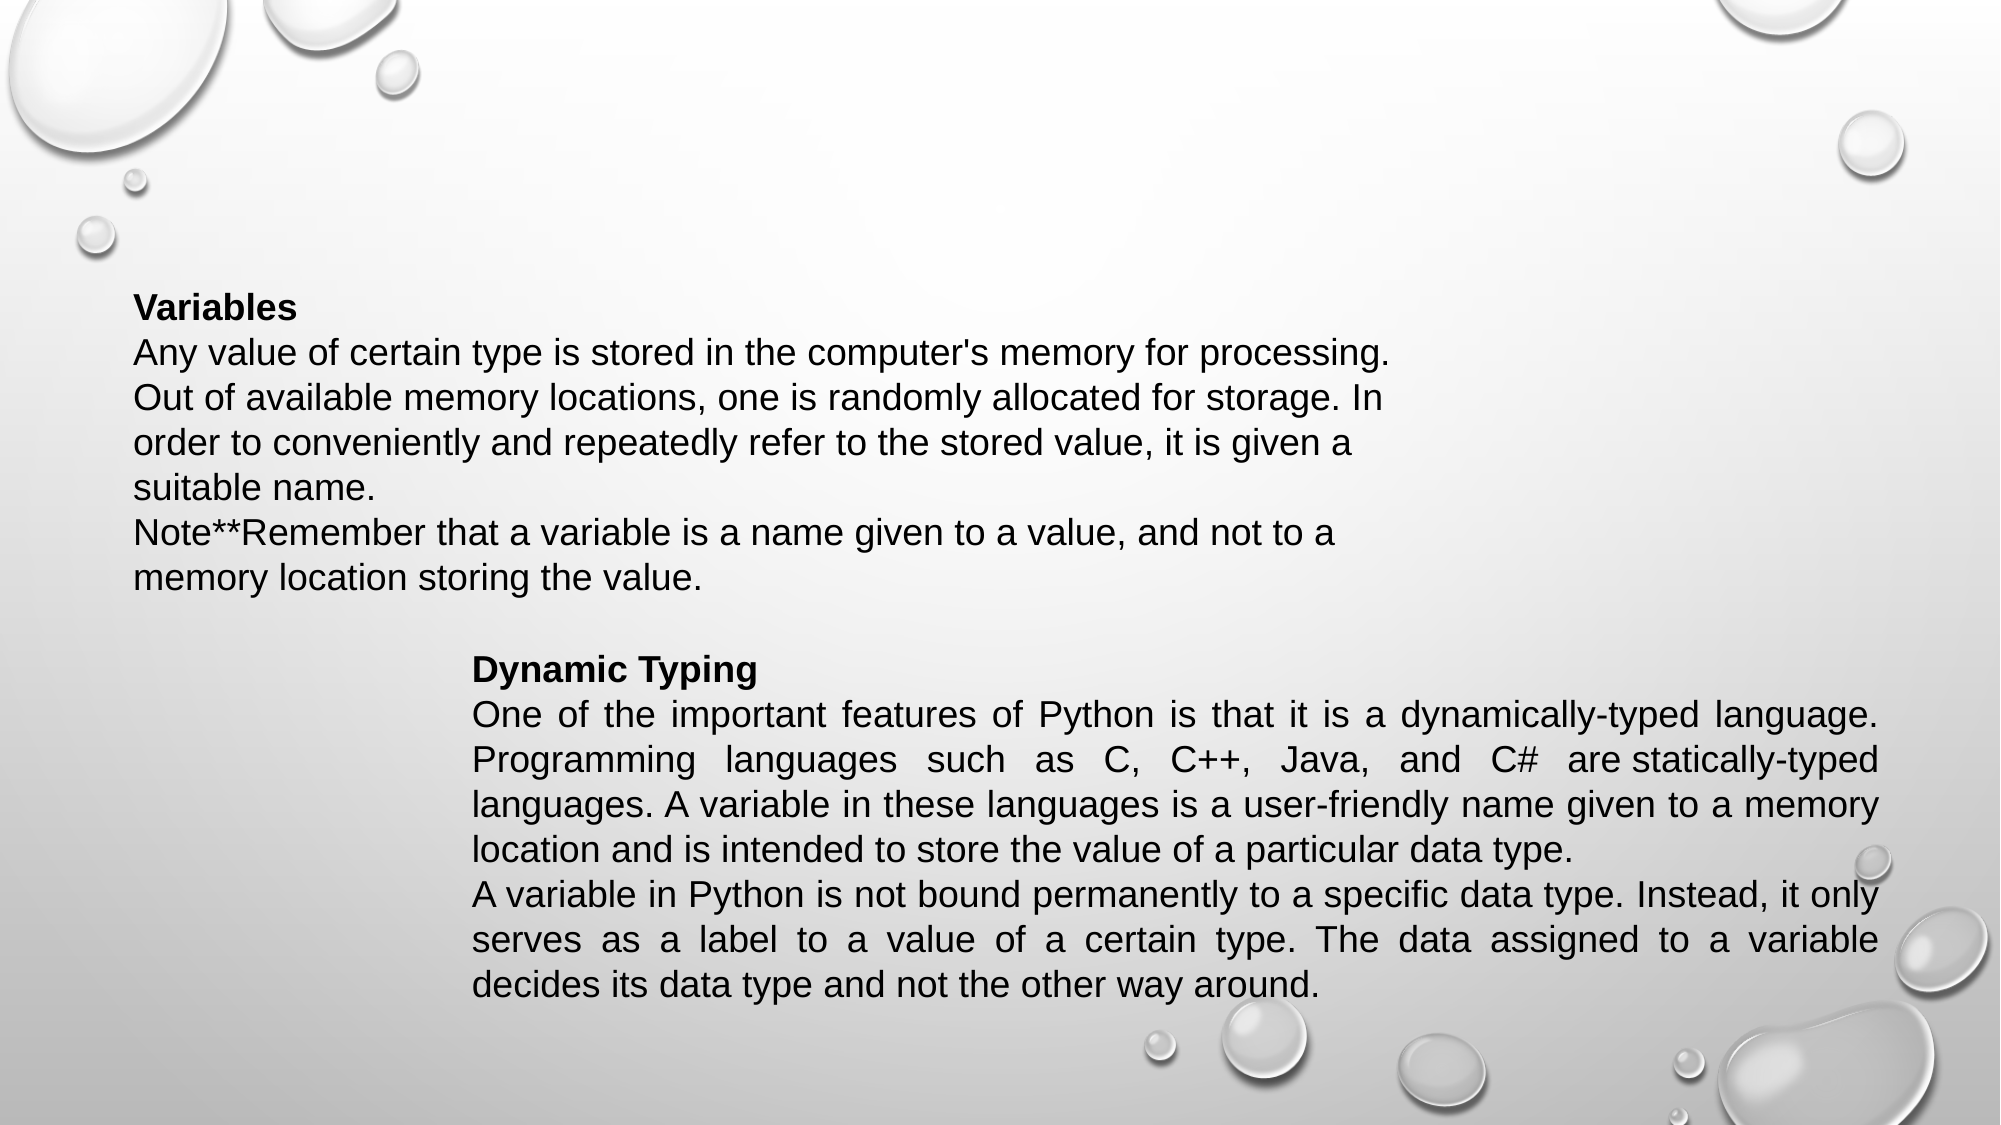

Variables
Any value of certain type is stored in the computer's memory for processing. Out of available memory locations, one is randomly allocated for storage. In order to conveniently and repeatedly refer to the stored value, it is given a suitable name.
Note**Remember that a variable is a name given to a value, and not to a memory location storing the value.
Dynamic Typing
One of the important features of Python is that it is a dynamically-typed language. Programming languages such as C, C++, Java, and C# are statically-typed languages. A variable in these languages is a user-friendly name given to a memory location and is intended to store the value of a particular data type.
A variable in Python is not bound permanently to a specific data type. Instead, it only serves as a label to a value of a certain type. The data assigned to a variable decides its data type and not the other way around.